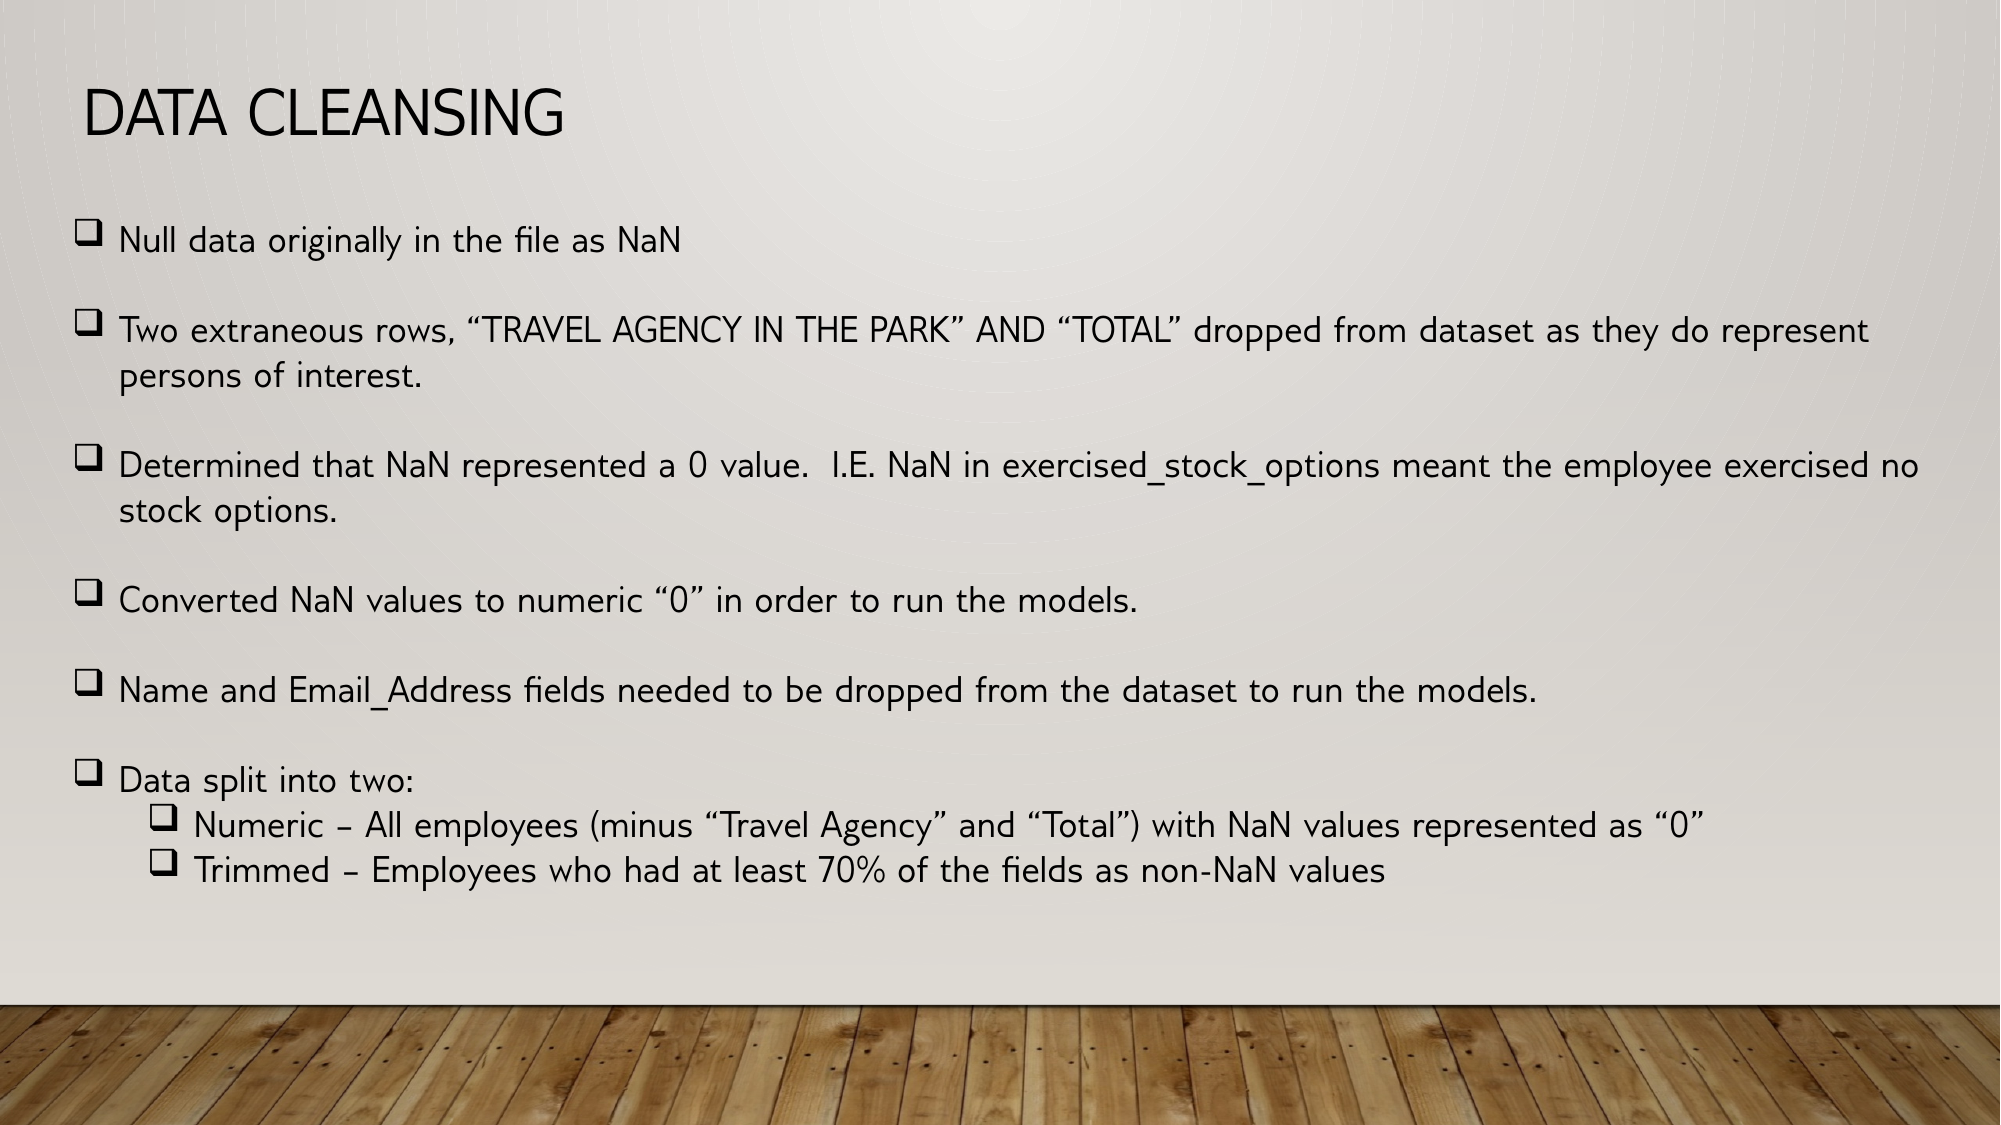

Data Cleansing
Null data originally in the file as NaN

Two extraneous rows, “TRAVEL AGENCY IN THE PARK” AND “TOTAL” dropped from dataset as they do represent persons of interest.

Determined that NaN represented a 0 value.  I.E. NaN in exercised_stock_options meant the employee exercised no stock options.

Converted NaN values to numeric “0” in order to run the models.

Name and Email_Address fields needed to be dropped from the dataset to run the models.

Data split into two:
Numeric – All employees (minus “Travel Agency” and “Total”) with NaN values represented as “0”
Trimmed – Employees who had at least 70% of the fields as non-NaN values